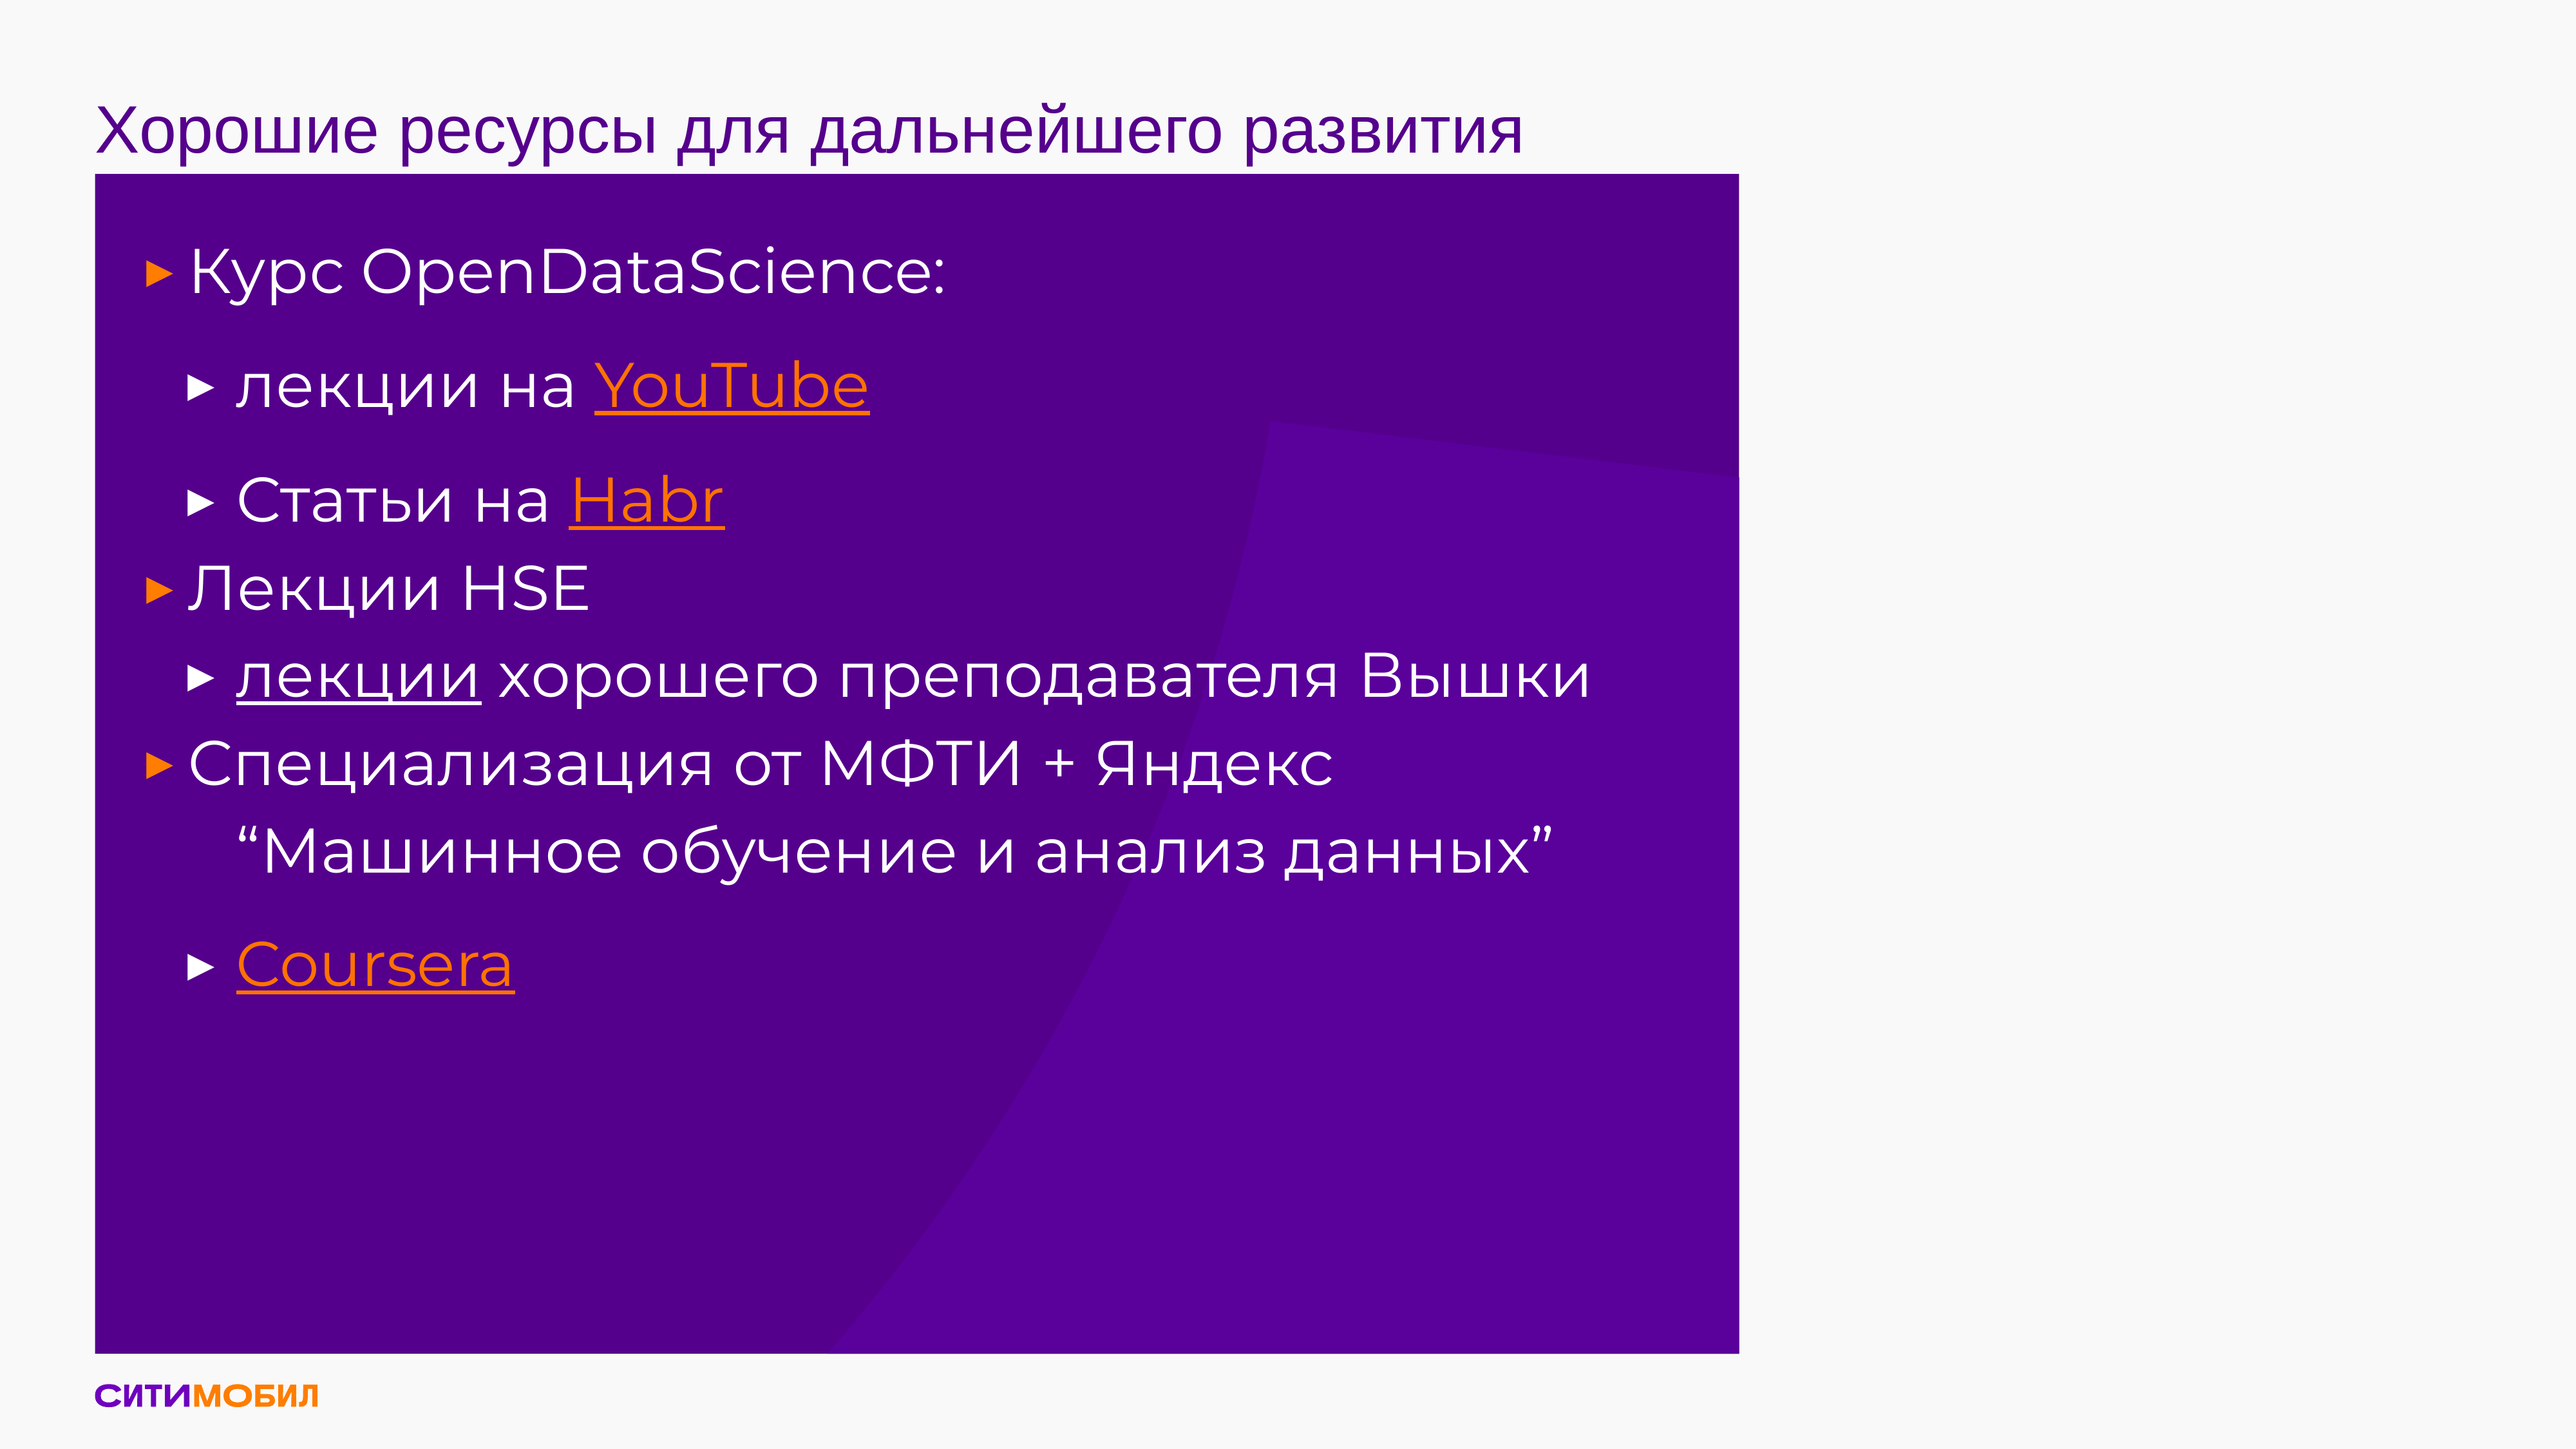

# Хорошие ресурсы для дальнейшего развития

Курс OpenDataScience:
лекции на YouTube
Статьи на Habr
Лекции HSE
лекции хорошего преподавателя Вышки
Специализация от МФТИ + Яндекс
“Машинное обучение и анализ данных”
Coursera

26